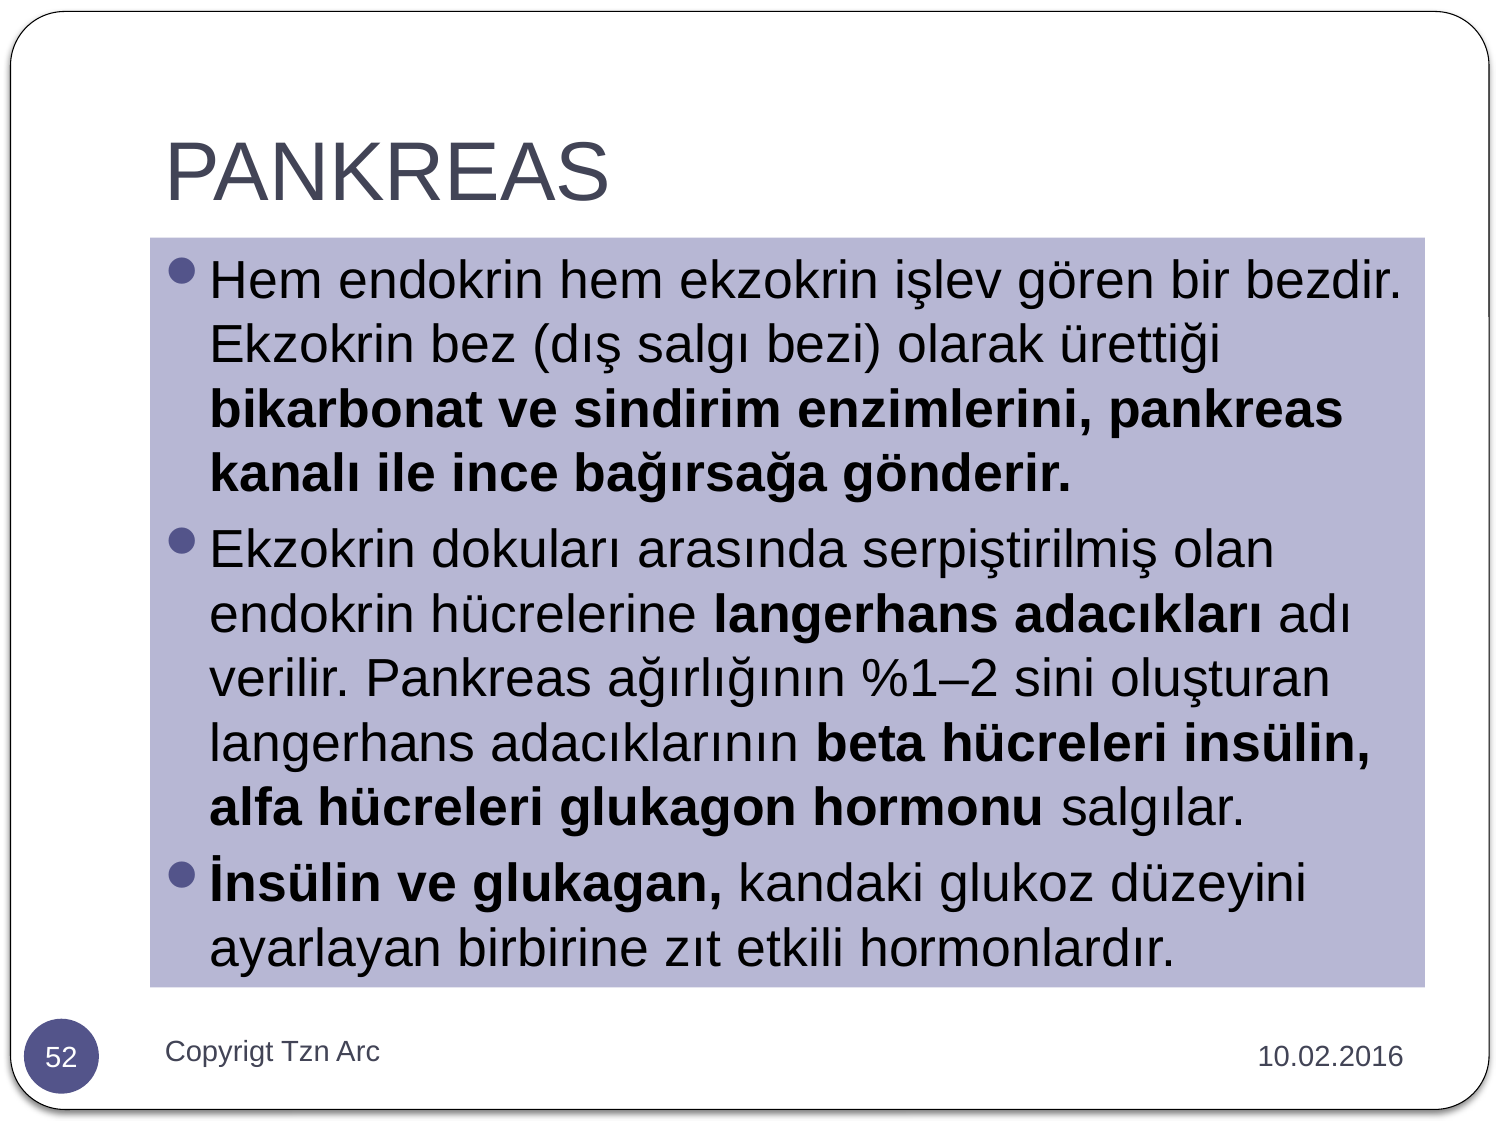

# PANKREAS
Hem endokrin hem ekzokrin işlev gören bir bezdir. Ekzokrin bez (dış salgı bezi) olarak ürettiği bikarbonat ve sindirim enzimlerini, pankreas kanalı ile ince bağırsağa gönderir.
Ekzokrin dokuları arasında serpiştirilmiş olan endokrin hücrelerine langerhans adacıkları adı verilir. Pankreas ağırlığının %1–2 sini oluşturan langerhans adacıklarının beta hücreleri insülin, alfa hücreleri glukagon hormonu salgılar.
İnsülin ve glukagan, kandaki glukoz düzeyini ayarlayan birbirine zıt etkili hormonlardır.
Copyrigt Tzn Arc
10.02.2016
52